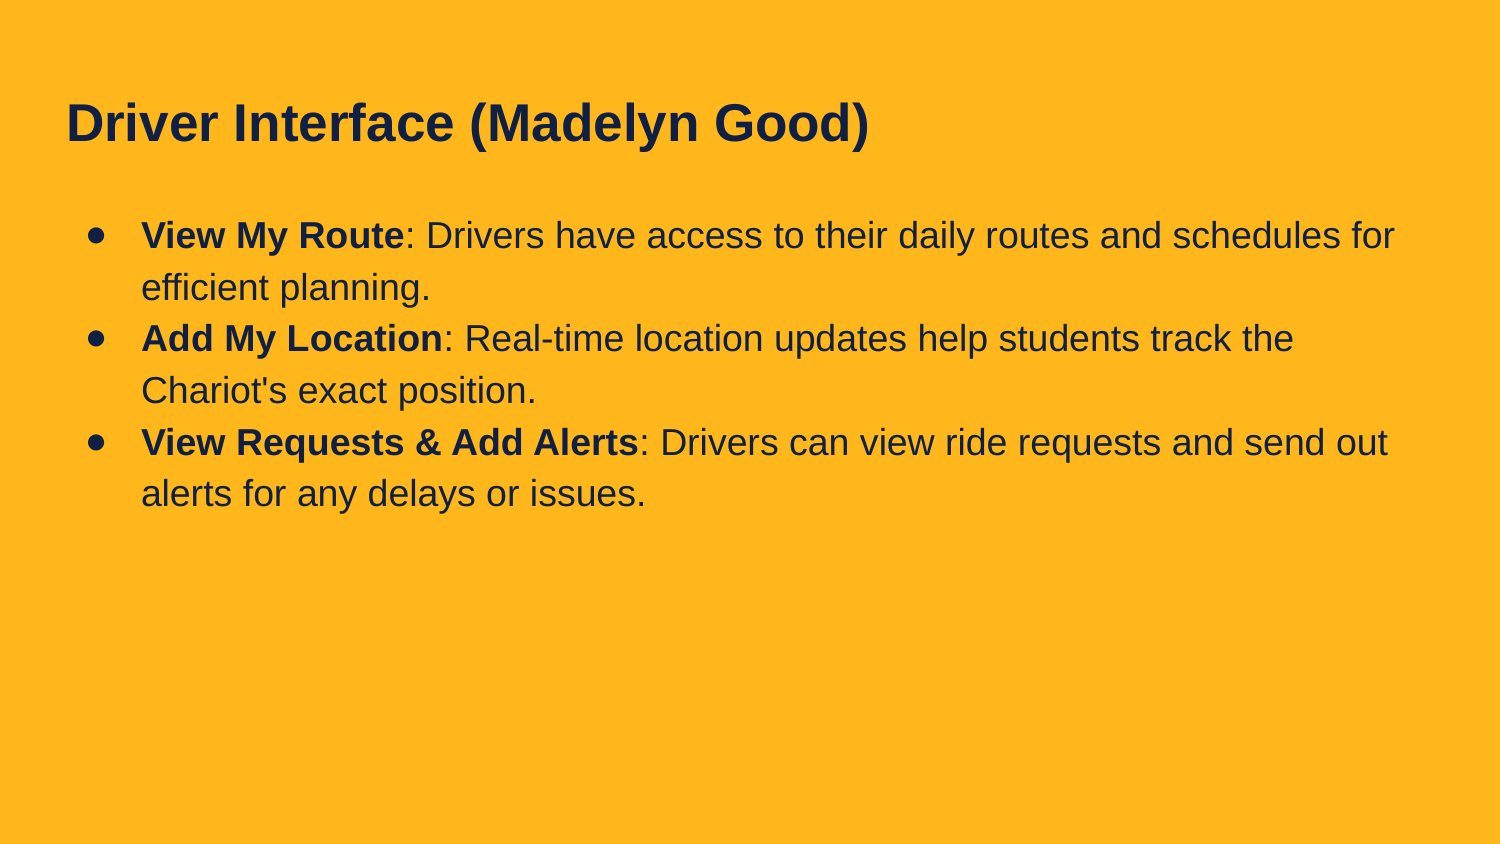

# Driver Interface (Madelyn Good)
View My Route: Drivers have access to their daily routes and schedules for efficient planning.
Add My Location: Real-time location updates help students track the Chariot's exact position.
View Requests & Add Alerts: Drivers can view ride requests and send out alerts for any delays or issues.